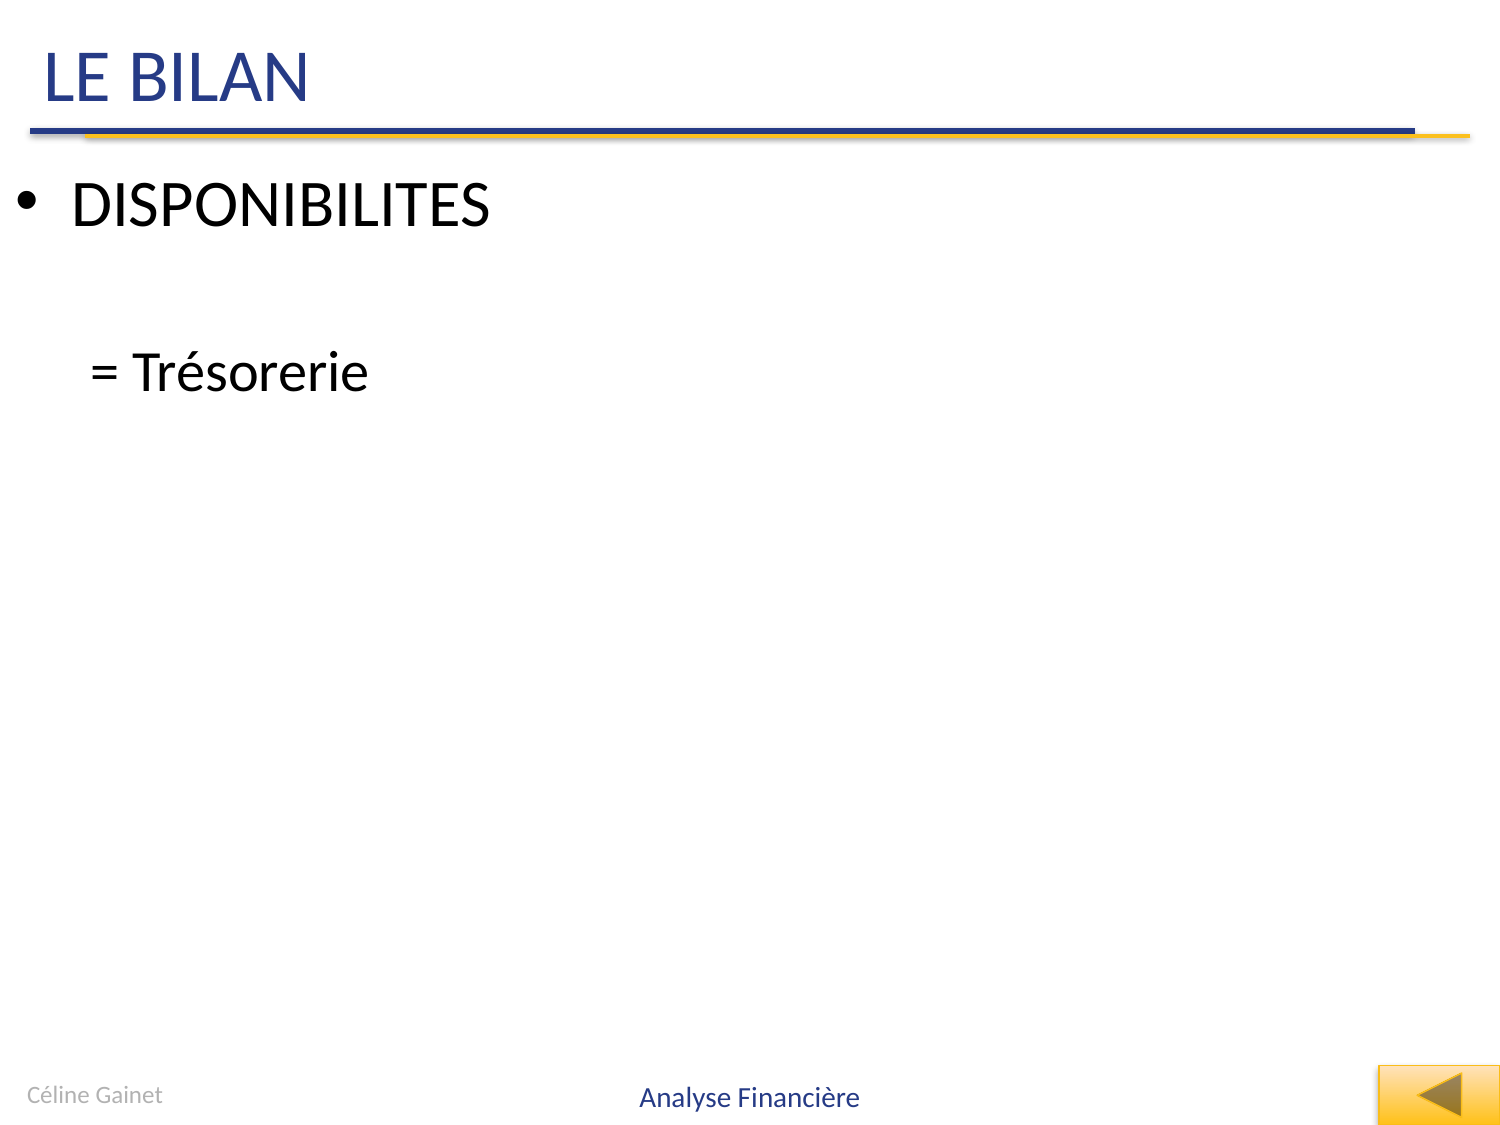

# LE BILAN
DISPONIBILITES

= Trésorerie

Céline Gainet
Analyse Financière
67